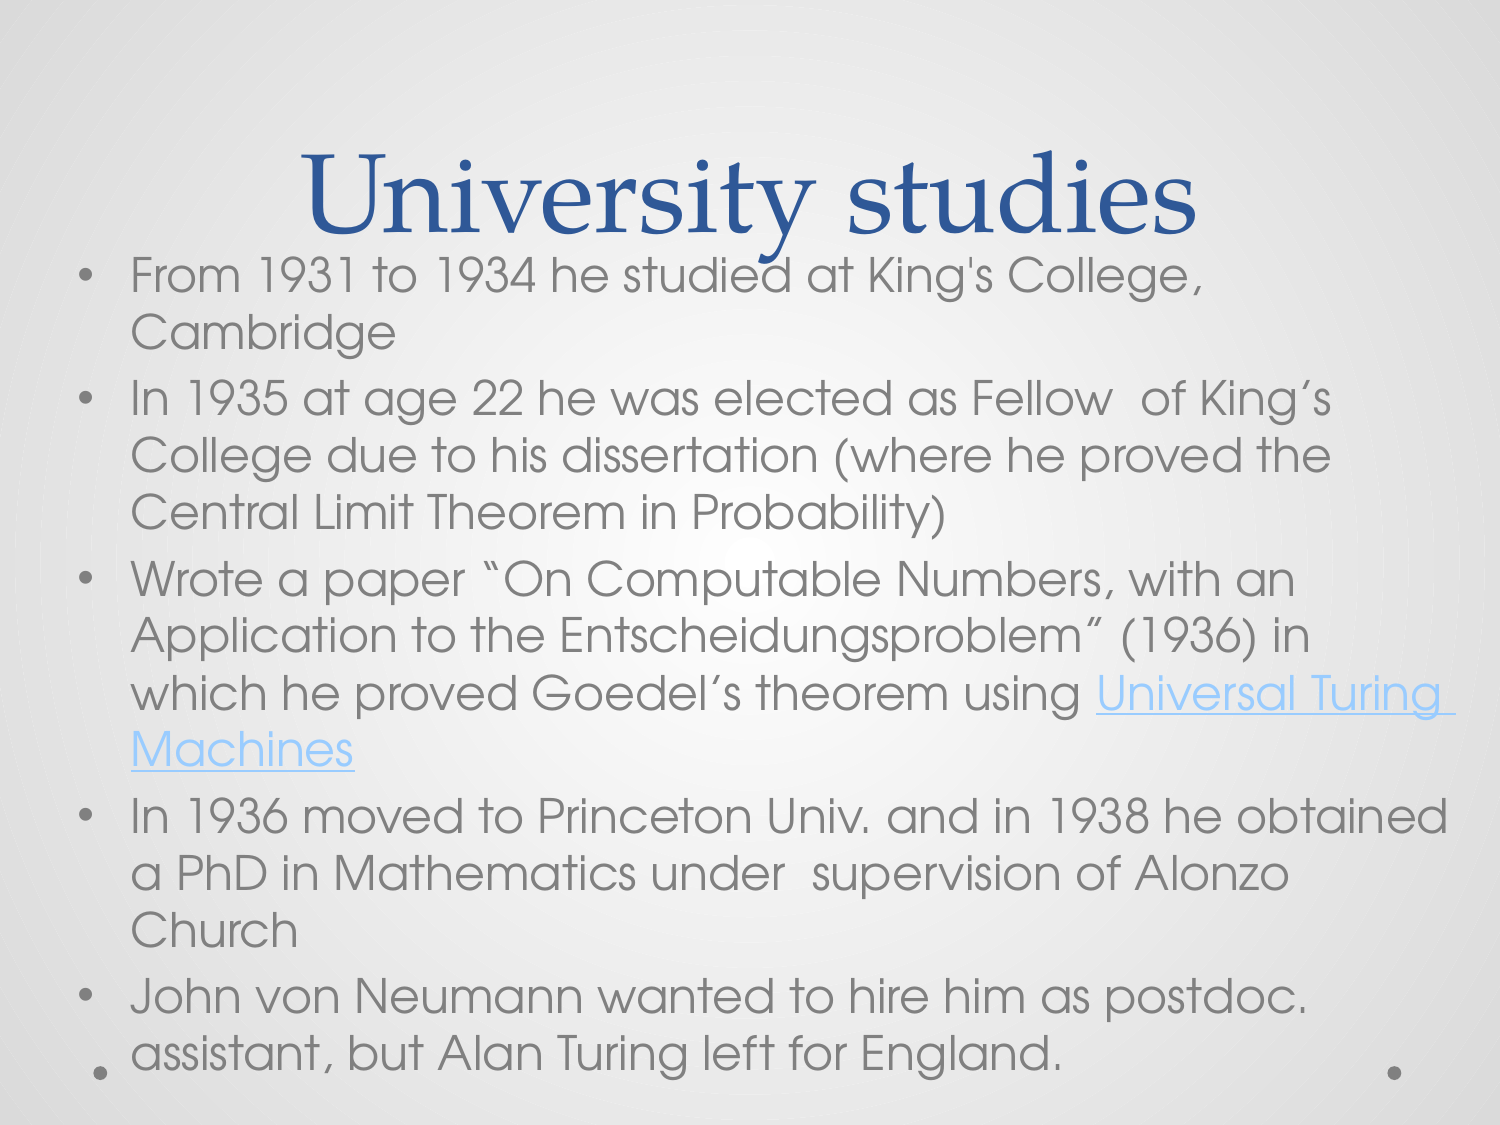

# University studies
From 1931 to 1934 he studied at King's College, Cambridge
In 1935 at age 22 he was elected as Fellow  of King’s College due to his dissertation (where he proved the Central Limit Theorem in Probability)
Wrote a paper “On Computable Numbers, with an Application to the Entscheidungsproblem” (1936) in which he proved Goedel’s theorem using Universal Turing Machines
In 1936 moved to Princeton Univ. and in 1938 he obtained a PhD in Mathematics under  supervision of Alonzo Church
John von Neumann wanted to hire him as postdoc. assistant, but Alan Turing left for England.